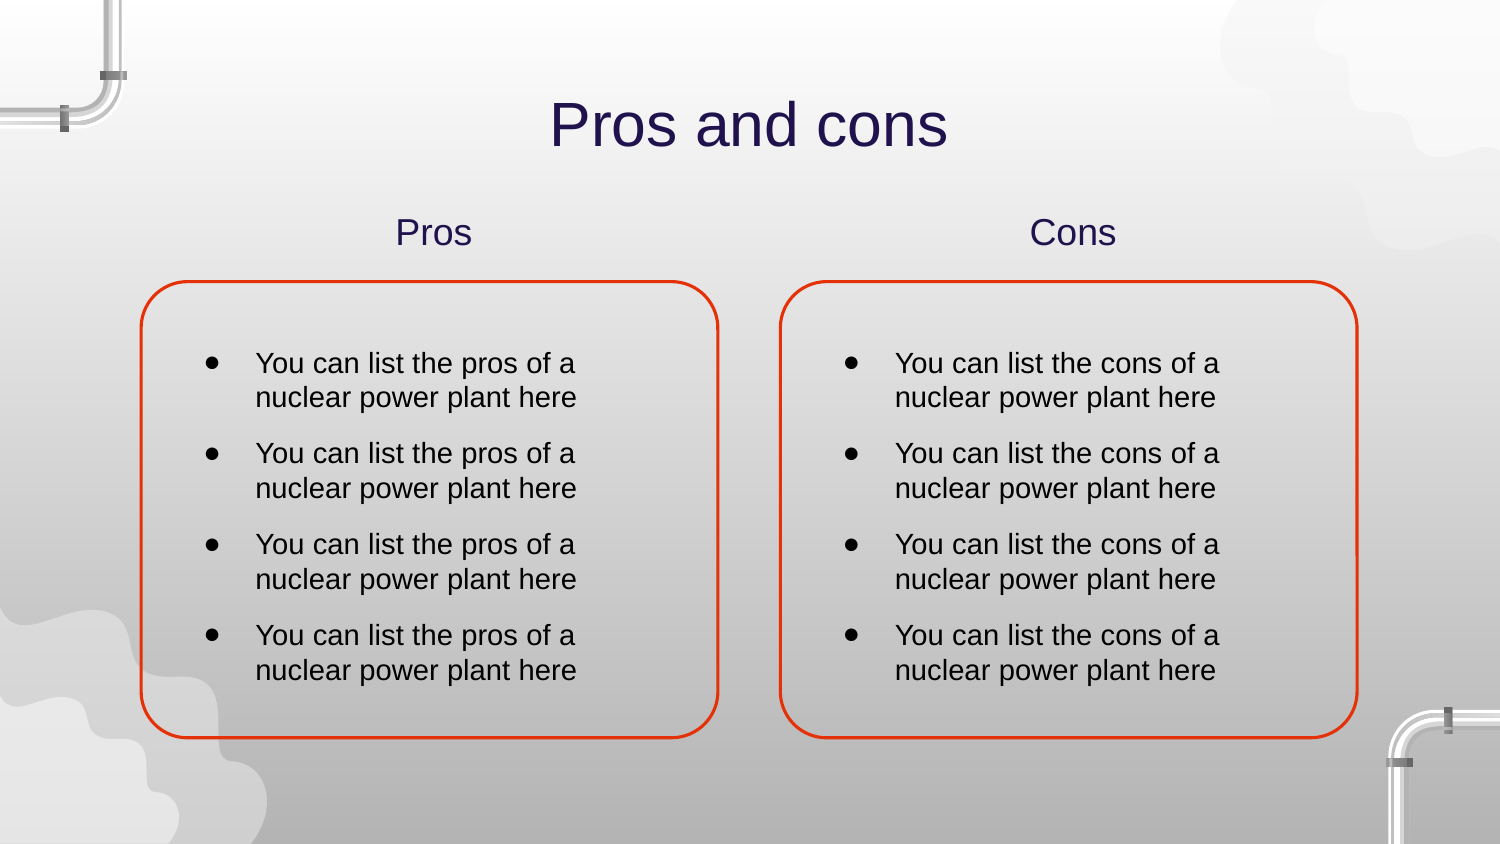

# Pros and cons
Pros
Cons

You can list the pros of a nuclear power plant here
You can list the pros of a nuclear power plant here
You can list the pros of a nuclear power plant here
You can list the pros of a nuclear power plant here
You can list the cons of a nuclear power plant here
You can list the cons of a nuclear power plant here
You can list the cons of a nuclear power plant here
You can list the cons of a nuclear power plant here